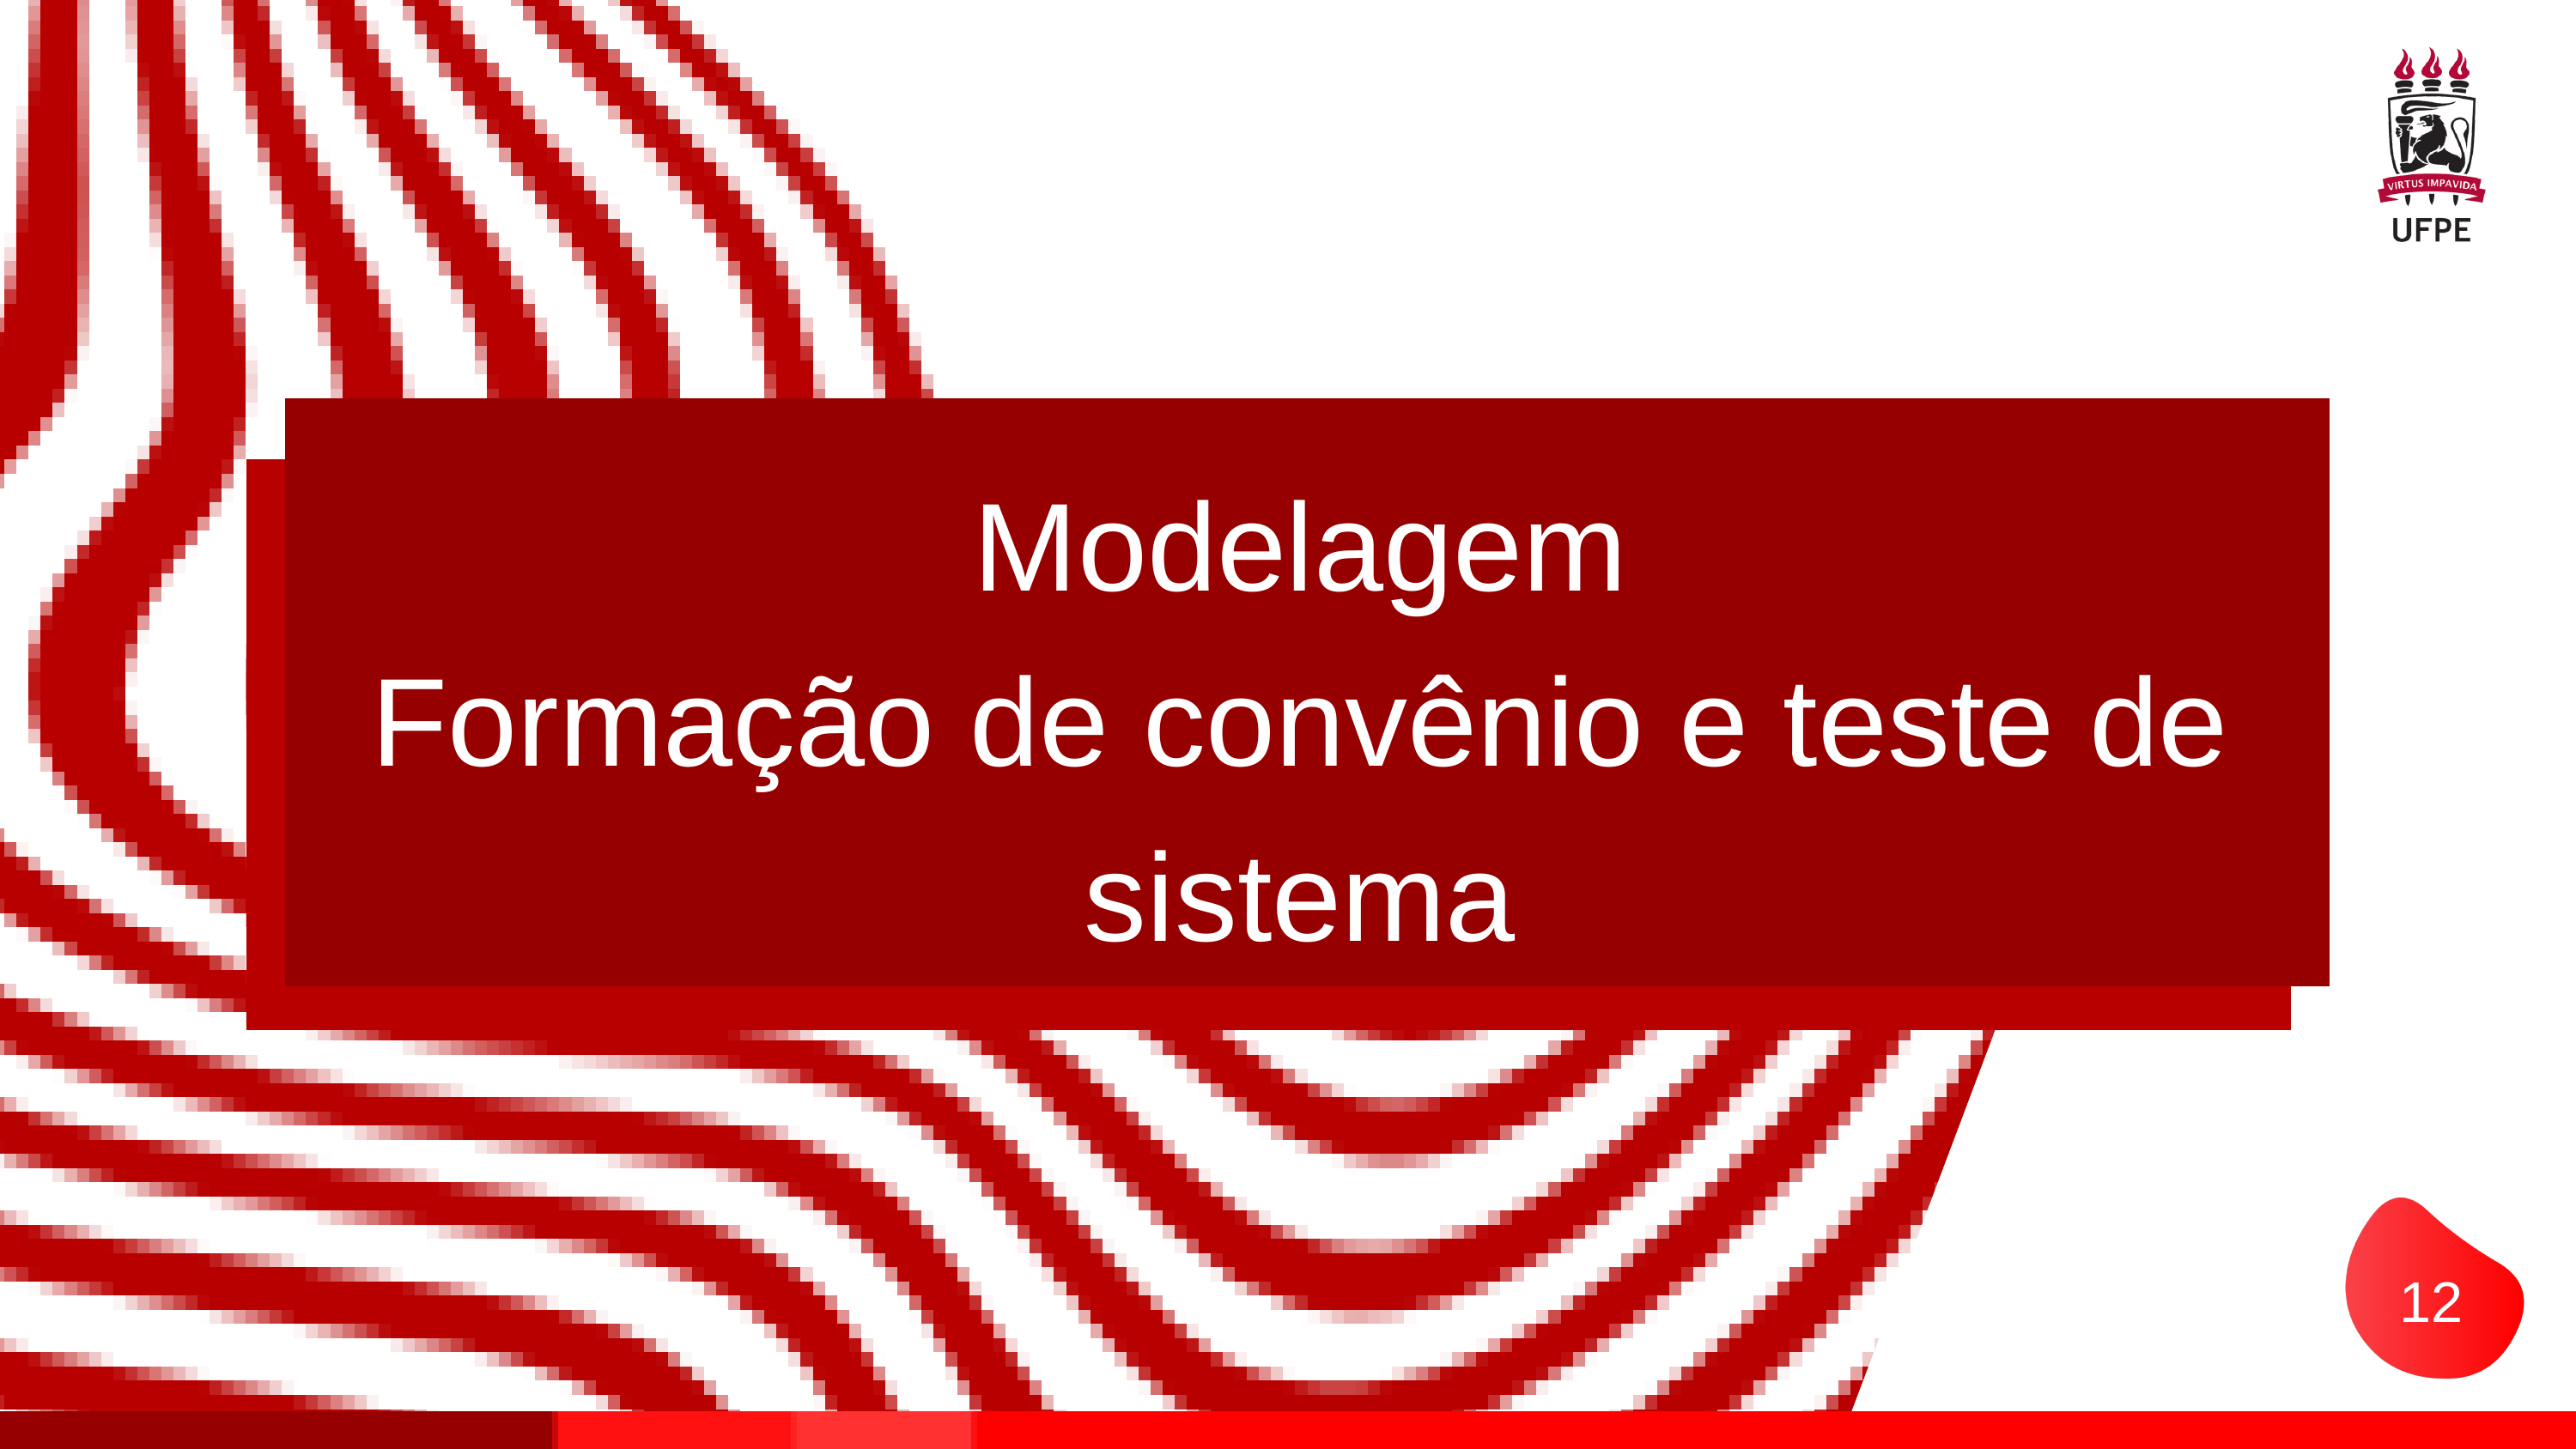

Modelagem
Formação de convênio e teste de sistema

12